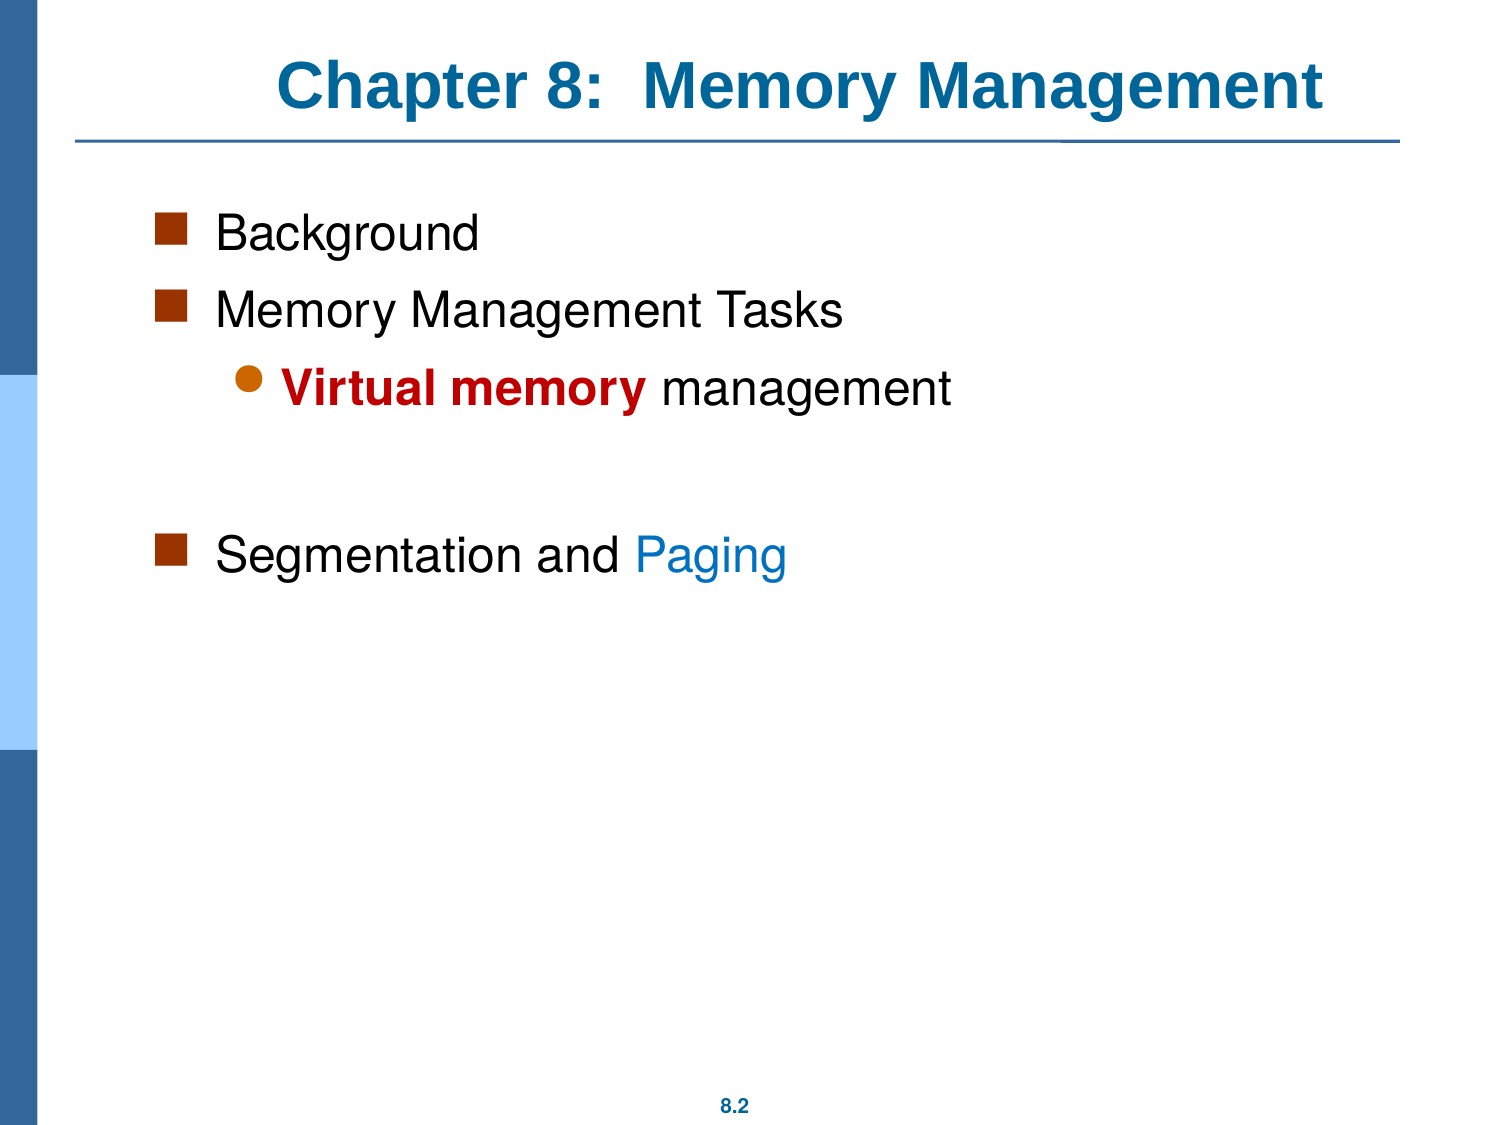

# Chapter 8:  Memory Management
Background
Memory Management Tasks
Virtual memory management

Segmentation and Paging